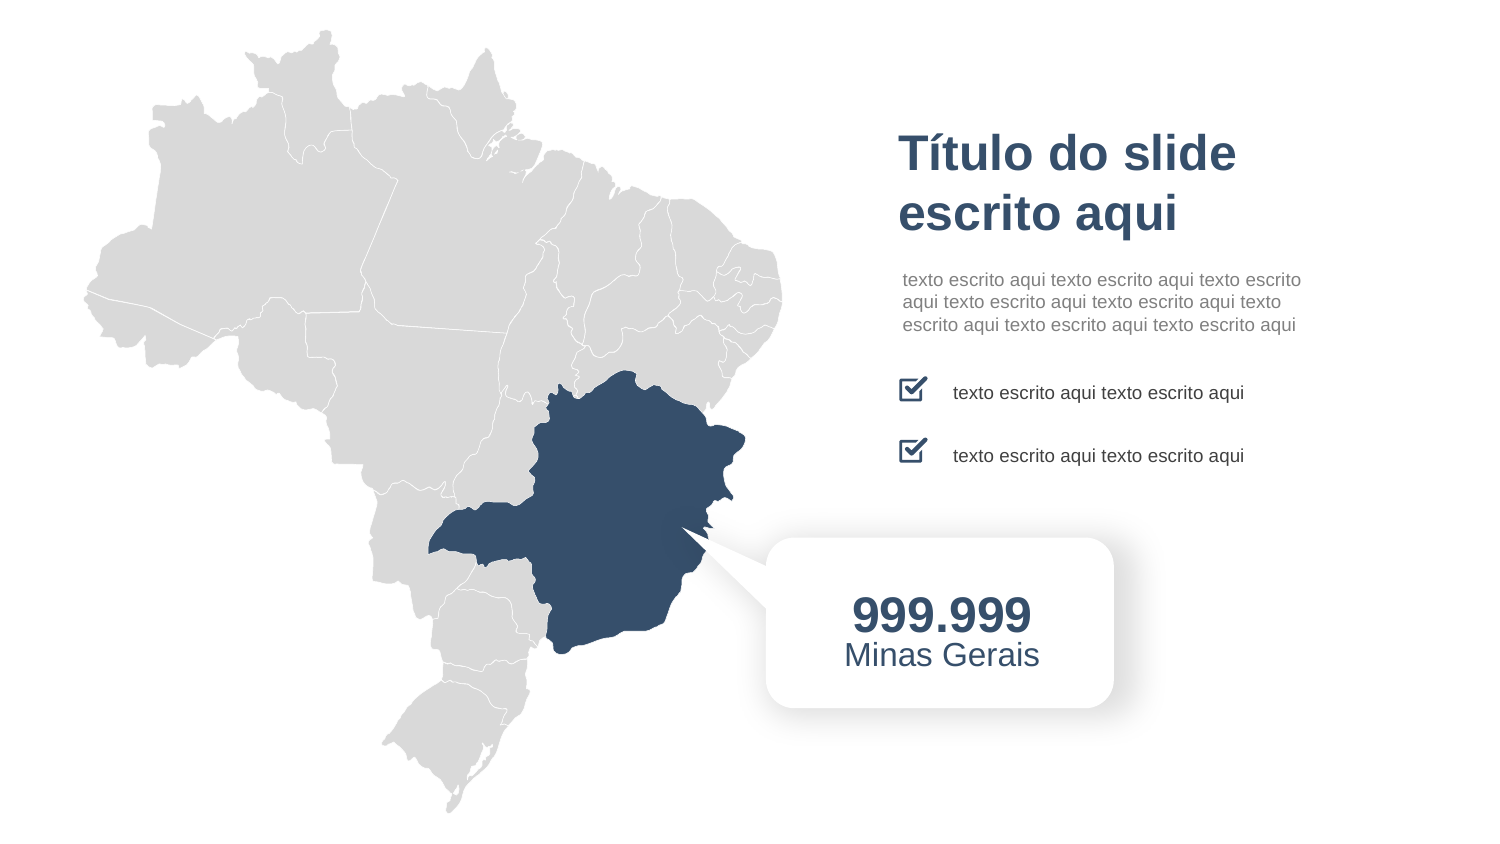

Título do slide escrito aqui

texto escrito aqui texto escrito aqui texto escrito aqui texto escrito aqui texto escrito aqui texto escrito aqui texto escrito aqui texto escrito aqui

texto escrito aqui texto escrito aqui

texto escrito aqui texto escrito aqui

999.999

Minas Gerais